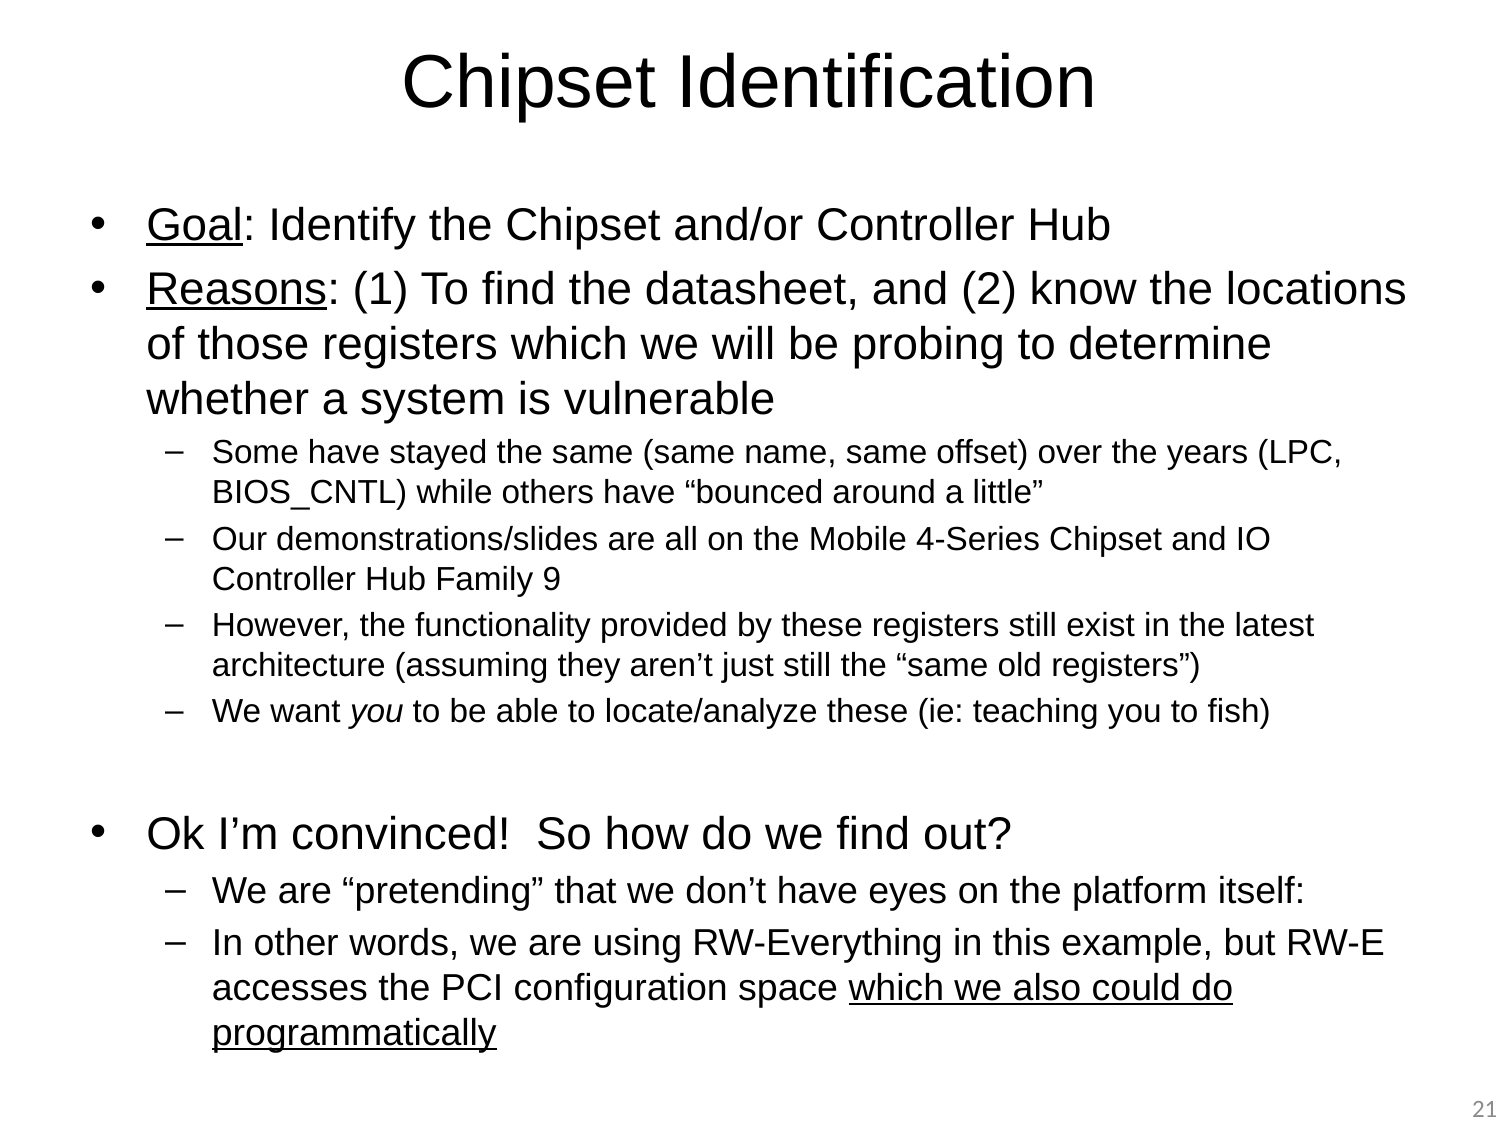

# Chipset Identification
Goal: Identify the Chipset and/or Controller Hub
Reasons: (1) To find the datasheet, and (2) know the locations of those registers which we will be probing to determine whether a system is vulnerable
Some have stayed the same (same name, same offset) over the years (LPC, BIOS_CNTL) while others have “bounced around a little”
Our demonstrations/slides are all on the Mobile 4-Series Chipset and IO Controller Hub Family 9
However, the functionality provided by these registers still exist in the latest architecture (assuming they aren’t just still the “same old registers”)
We want you to be able to locate/analyze these (ie: teaching you to fish)

Ok I’m convinced!  So how do we find out?
We are “pretending” that we don’t have eyes on the platform itself:
In other words, we are using RW-Everything in this example, but RW-E accesses the PCI configuration space which we also could do programmatically

21